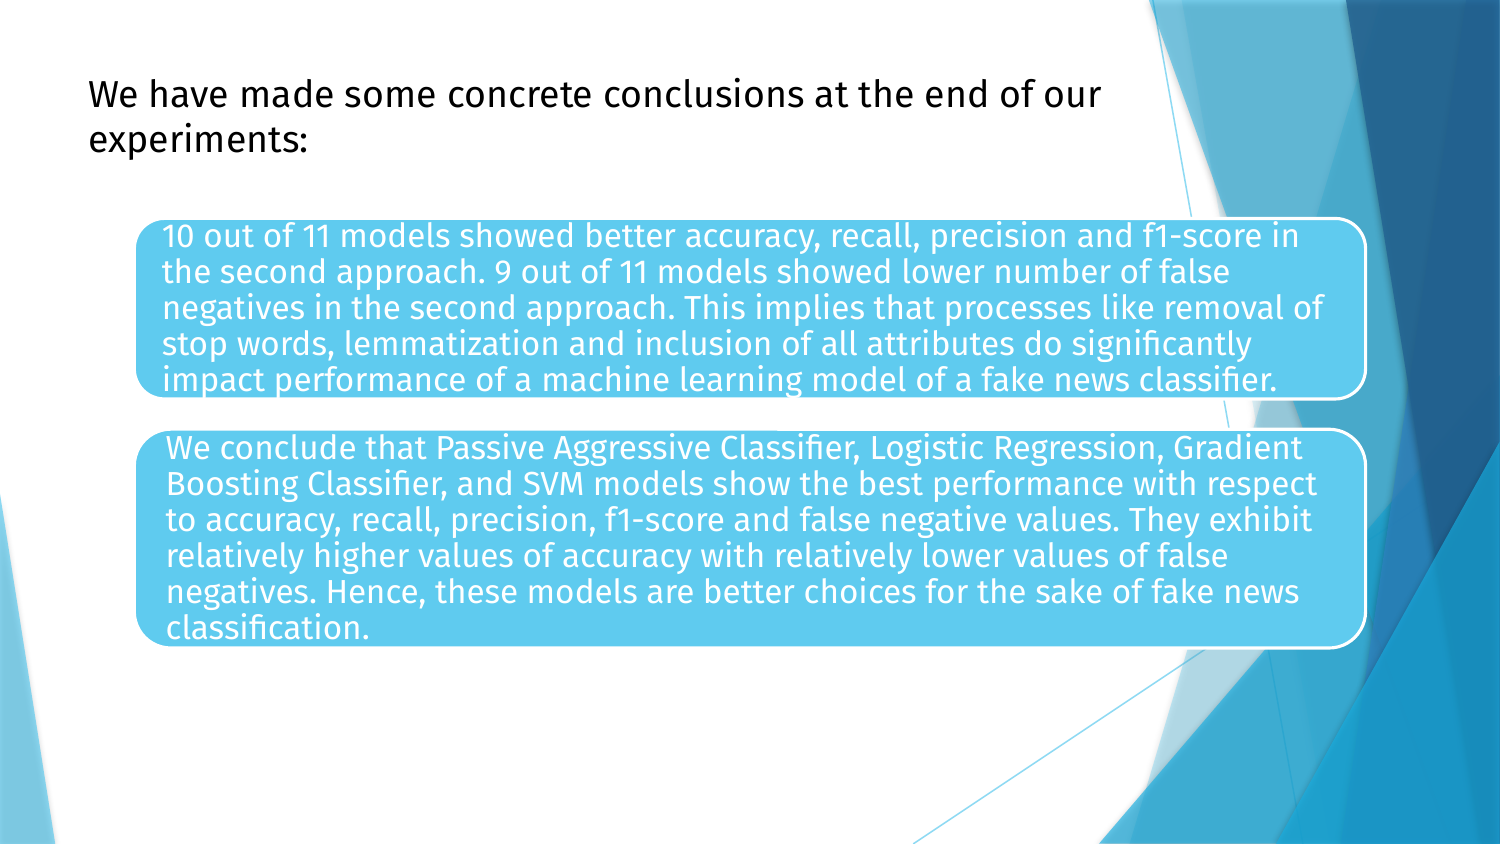

We have made some concrete conclusions at the end of our experiments:

10 out of 11 models showed better accuracy, recall, precision and f1-score in the second approach. 9 out of 11 models showed lower number of false negatives in the second approach. This implies that processes like removal of stop words, lemmatization and inclusion of all attributes do significantly impact performance of a machine learning model of a fake news classifier.
We conclude that Passive Aggressive Classifier, Logistic Regression, Gradient Boosting Classifier, and SVM models show the best performance with respect to accuracy, recall, precision, f1-score and false negative values. They exhibit relatively higher values of accuracy with relatively lower values of false negatives. Hence, these models are better choices for the sake of fake news classification.